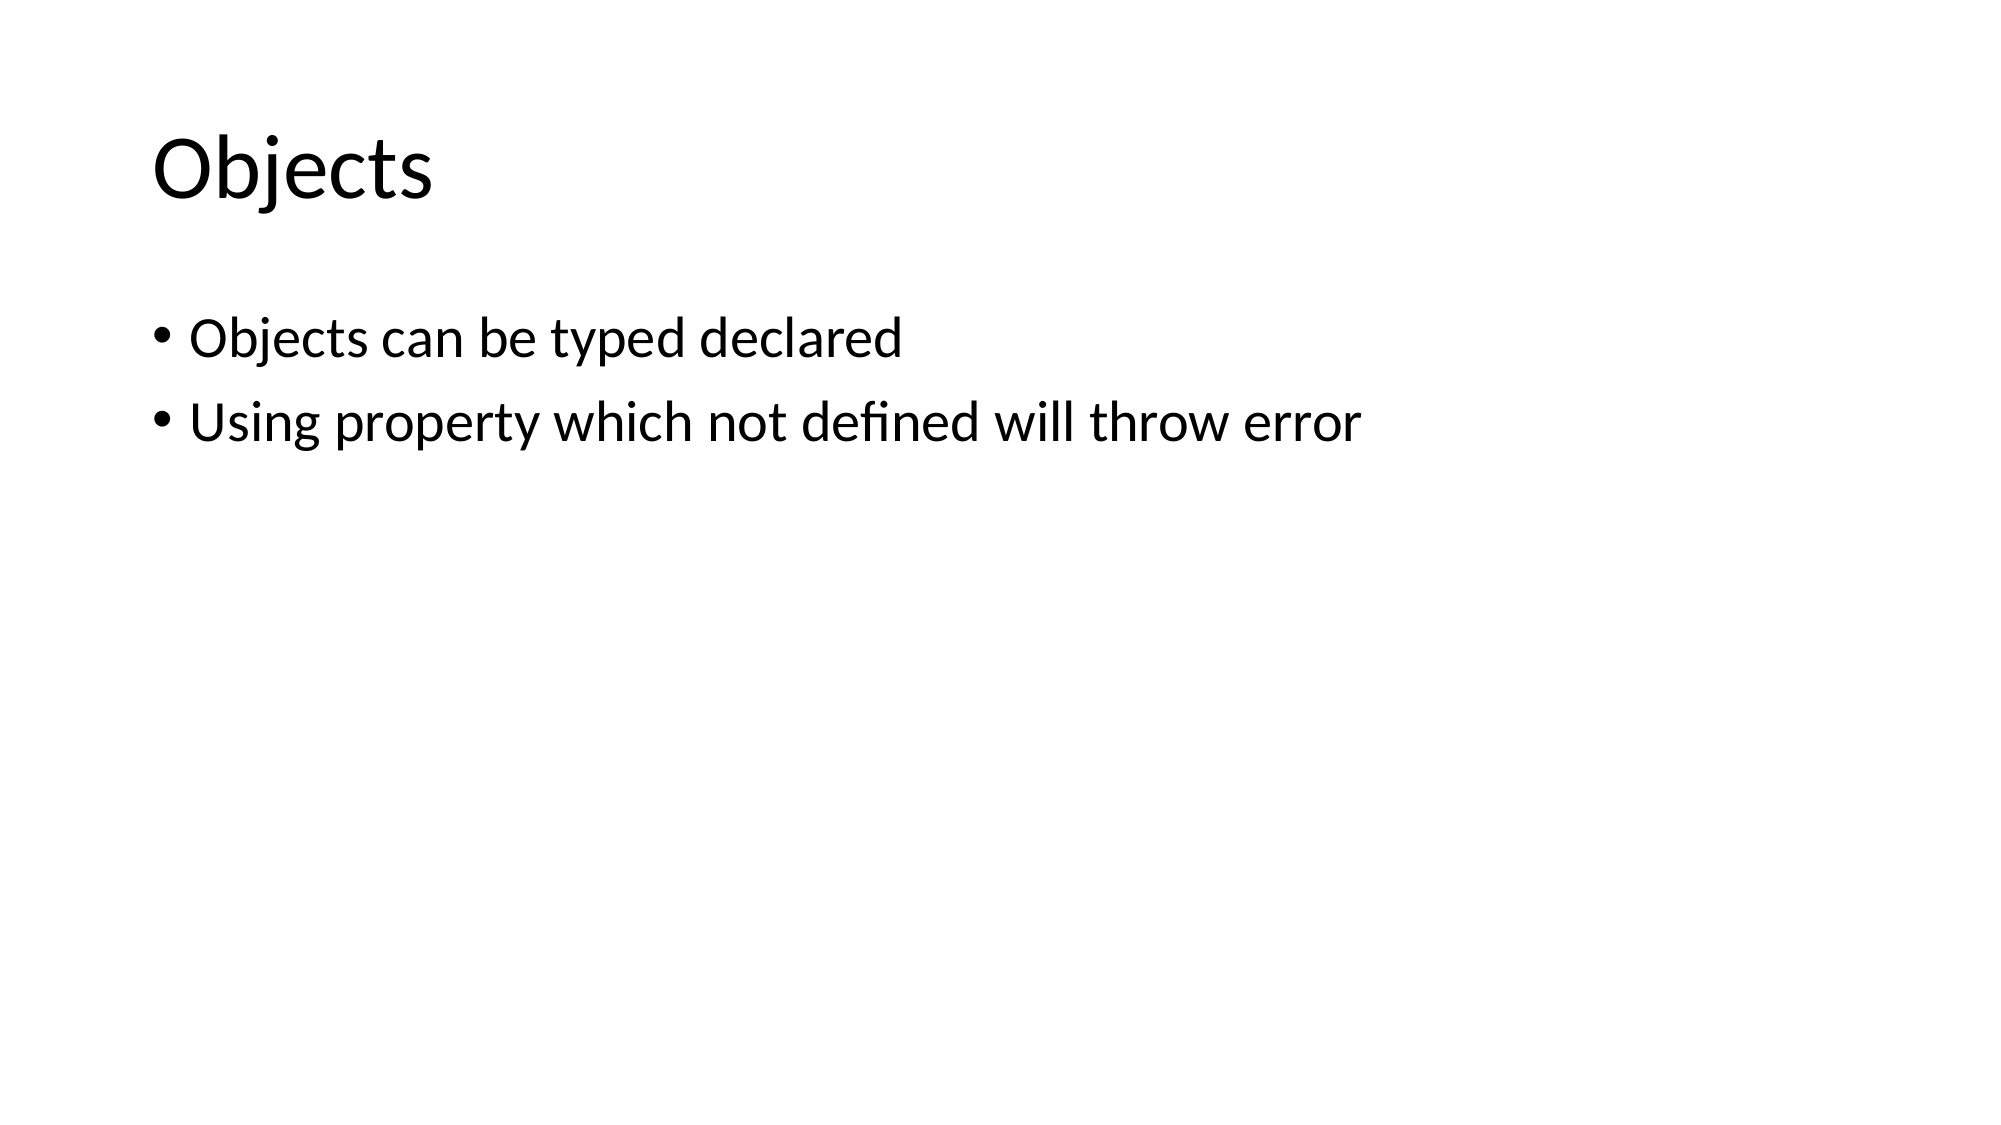

# Objects
Objects can be typed declared
Using property which not defined will throw error